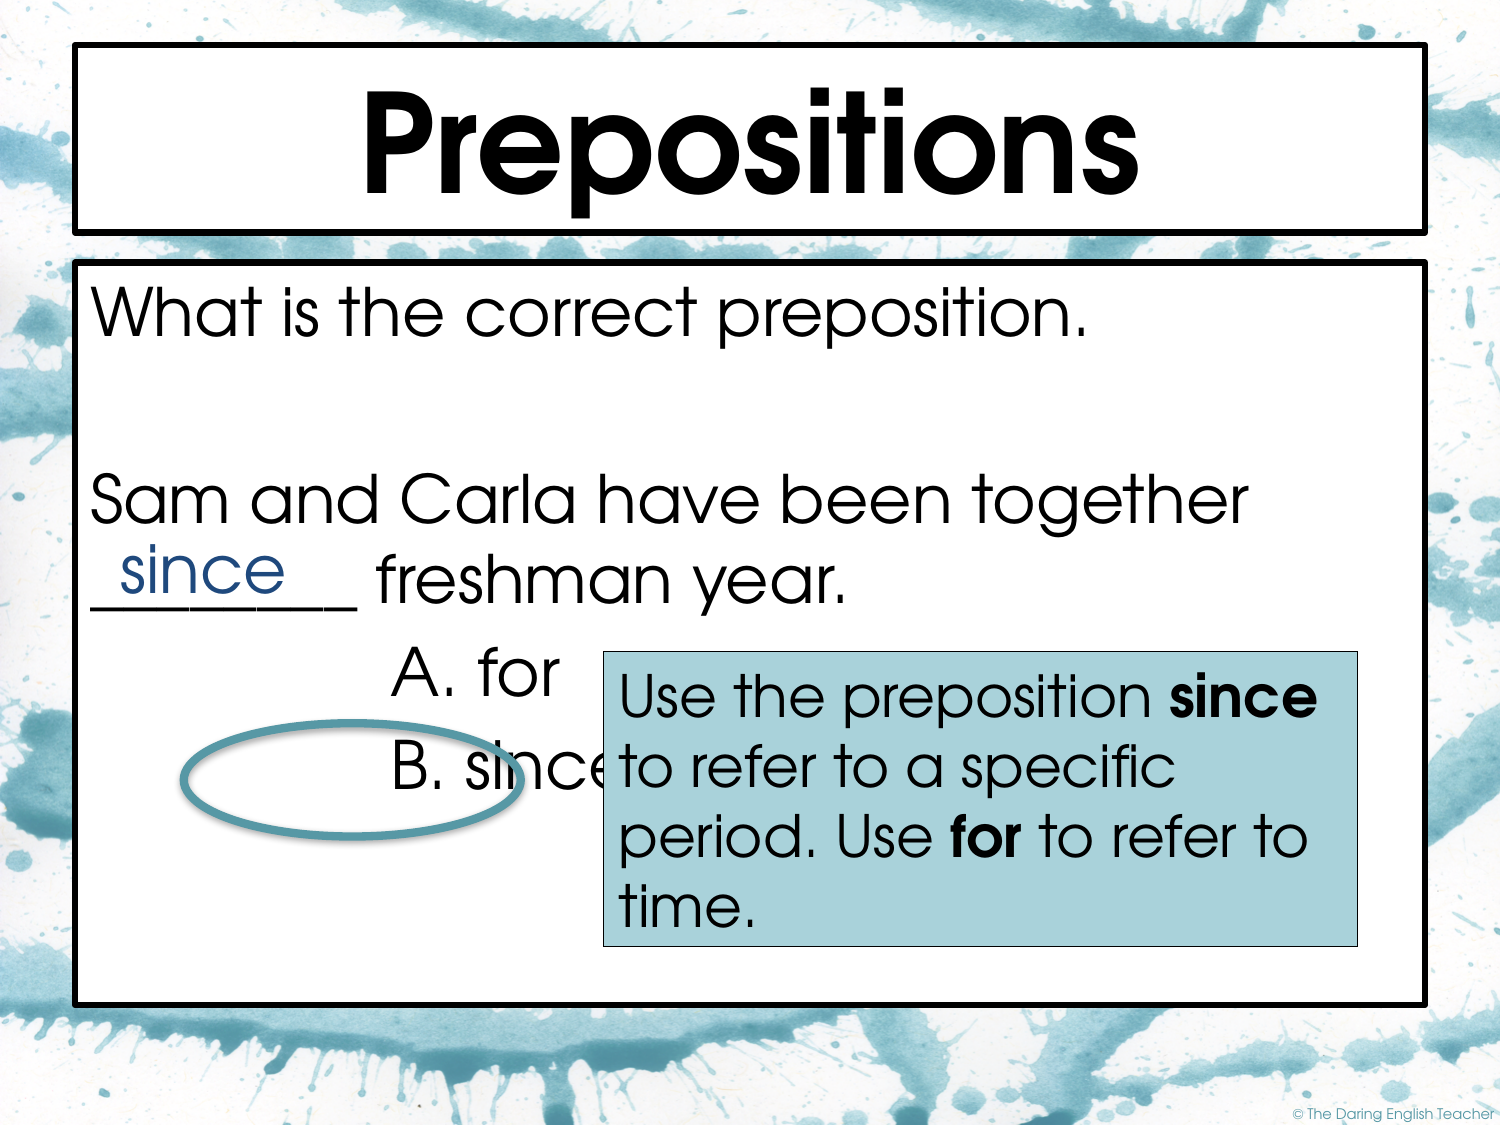

# Prepositions
What is the correct preposition.

Sam and Carla have been together ________ freshman year.
		A. for
		B. since
since
Use the preposition since to refer to a specific period. Use for to refer to time.